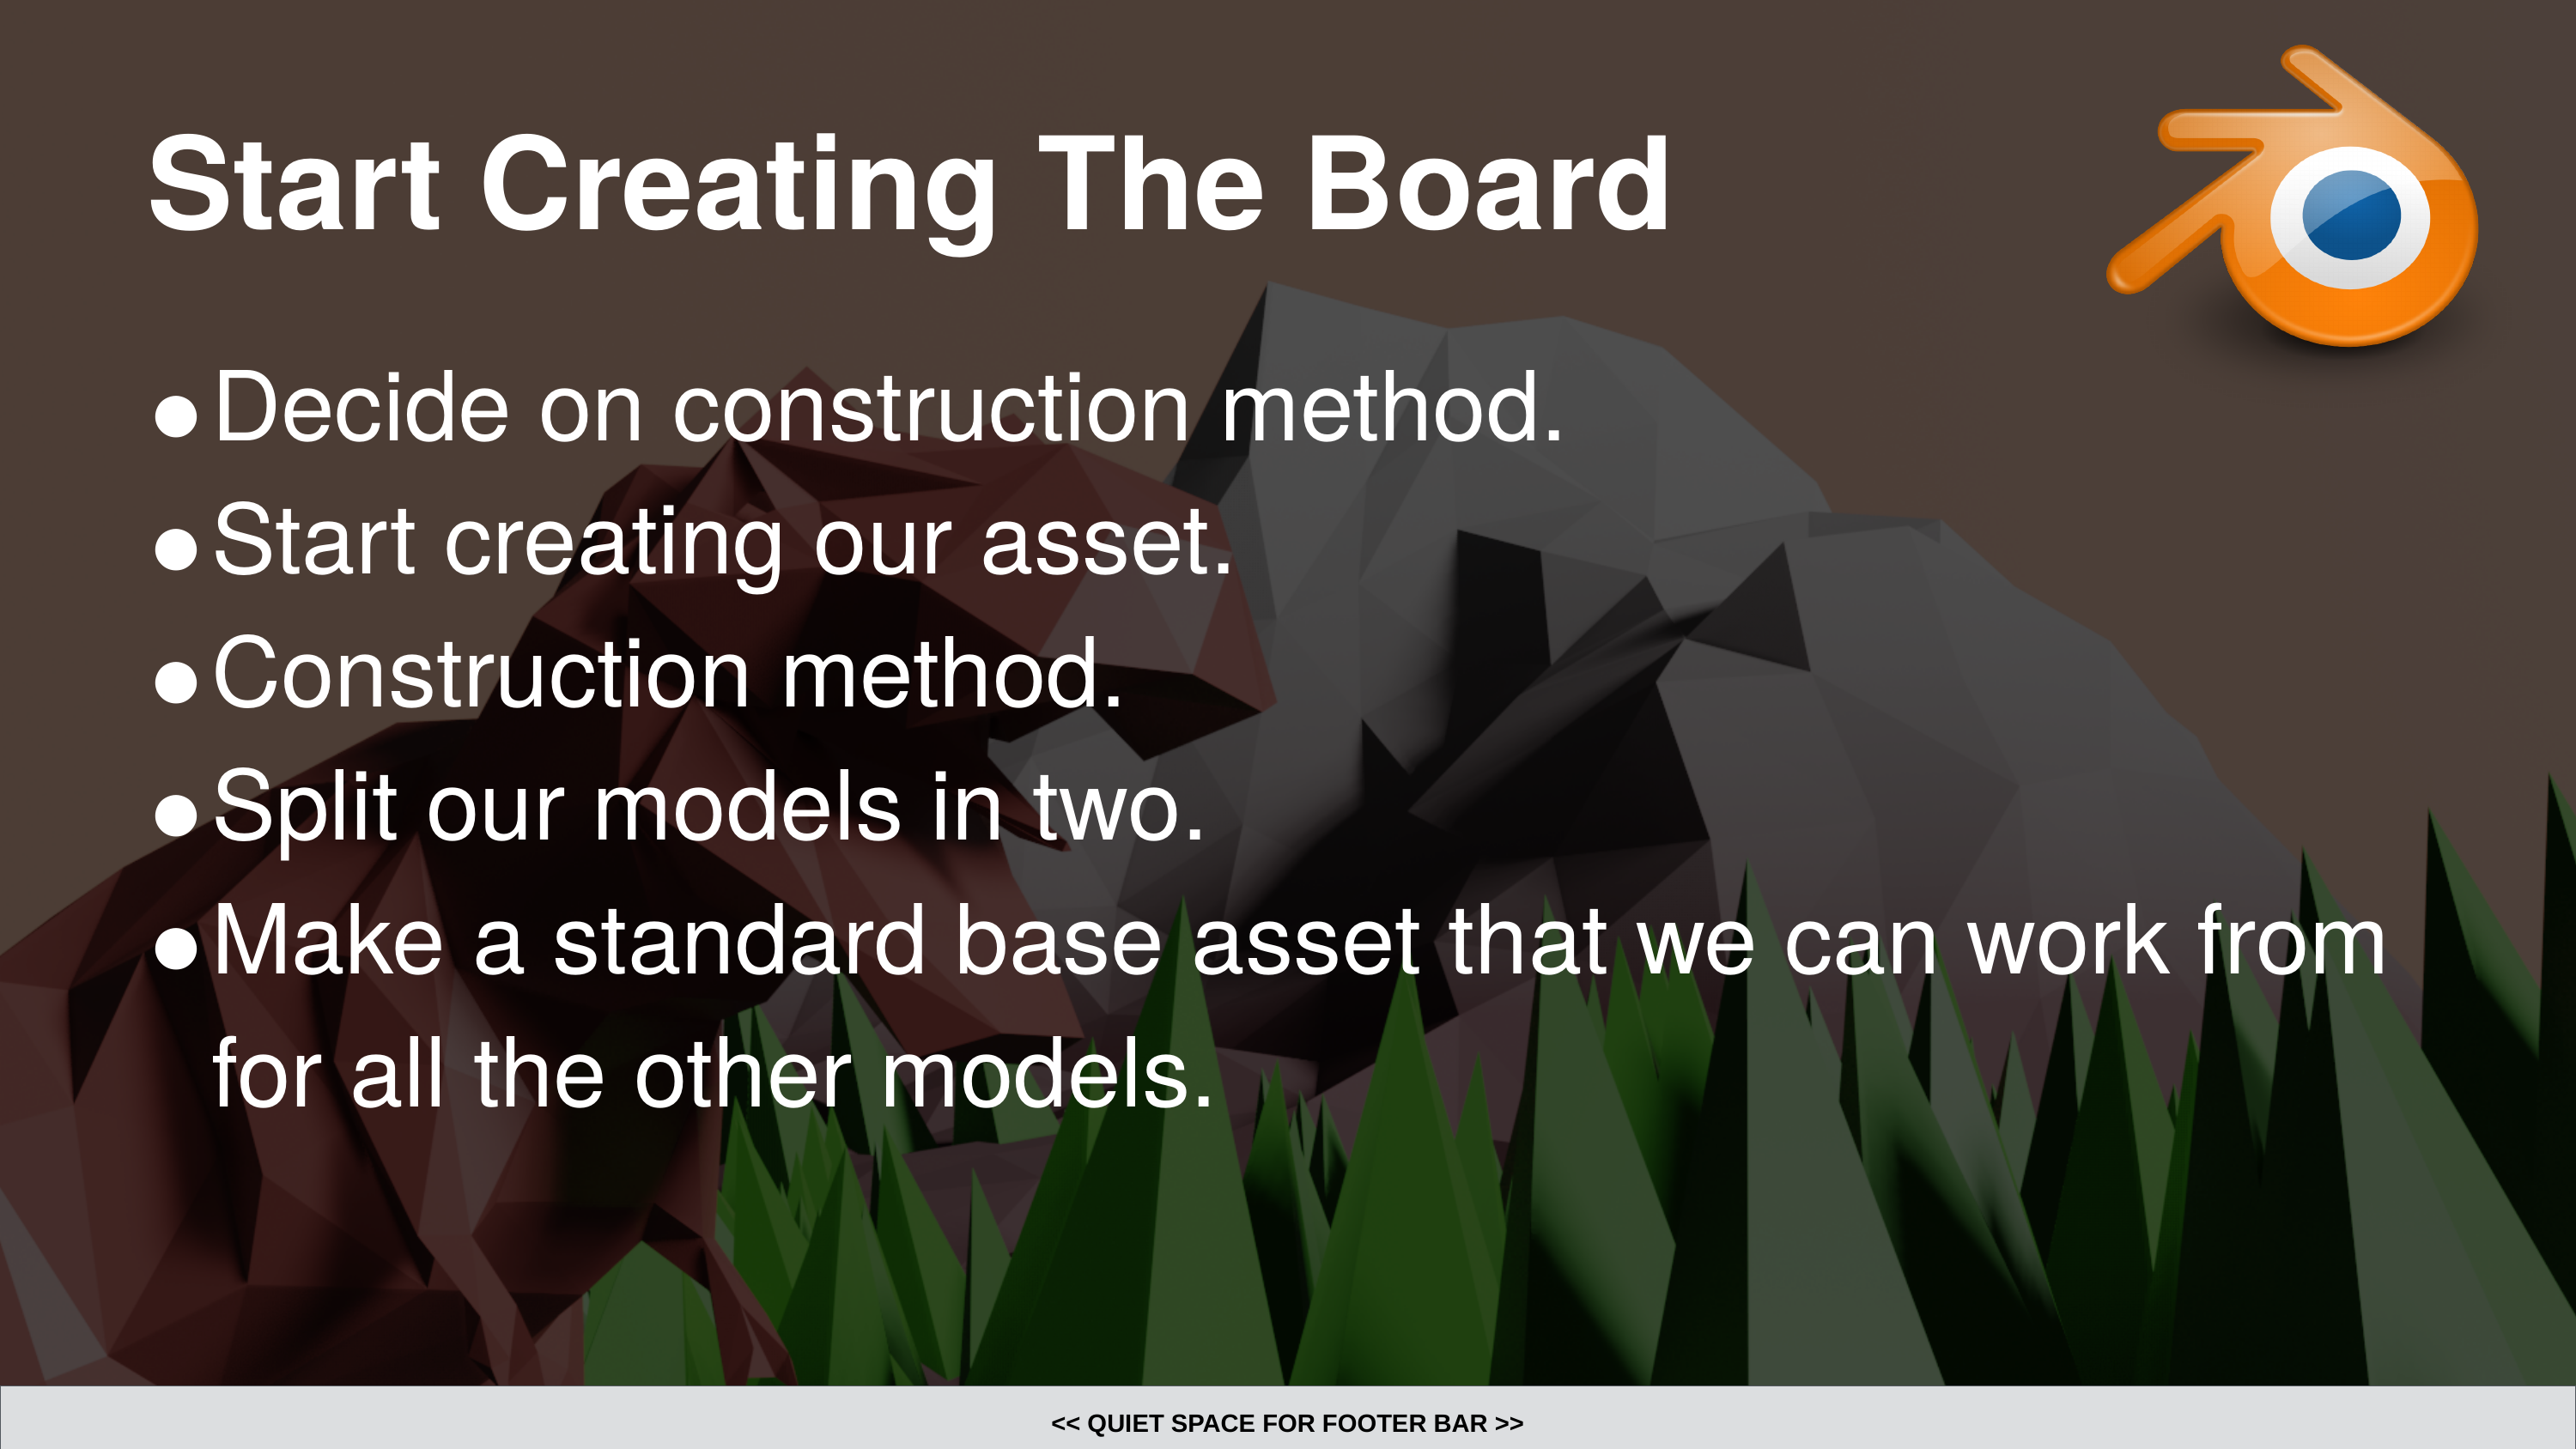

# Start Creating The Board

Decide on construction method.
Start creating our asset.
Construction method.
Split our models in two.
Make a standard base asset that we can work from for all the other models.